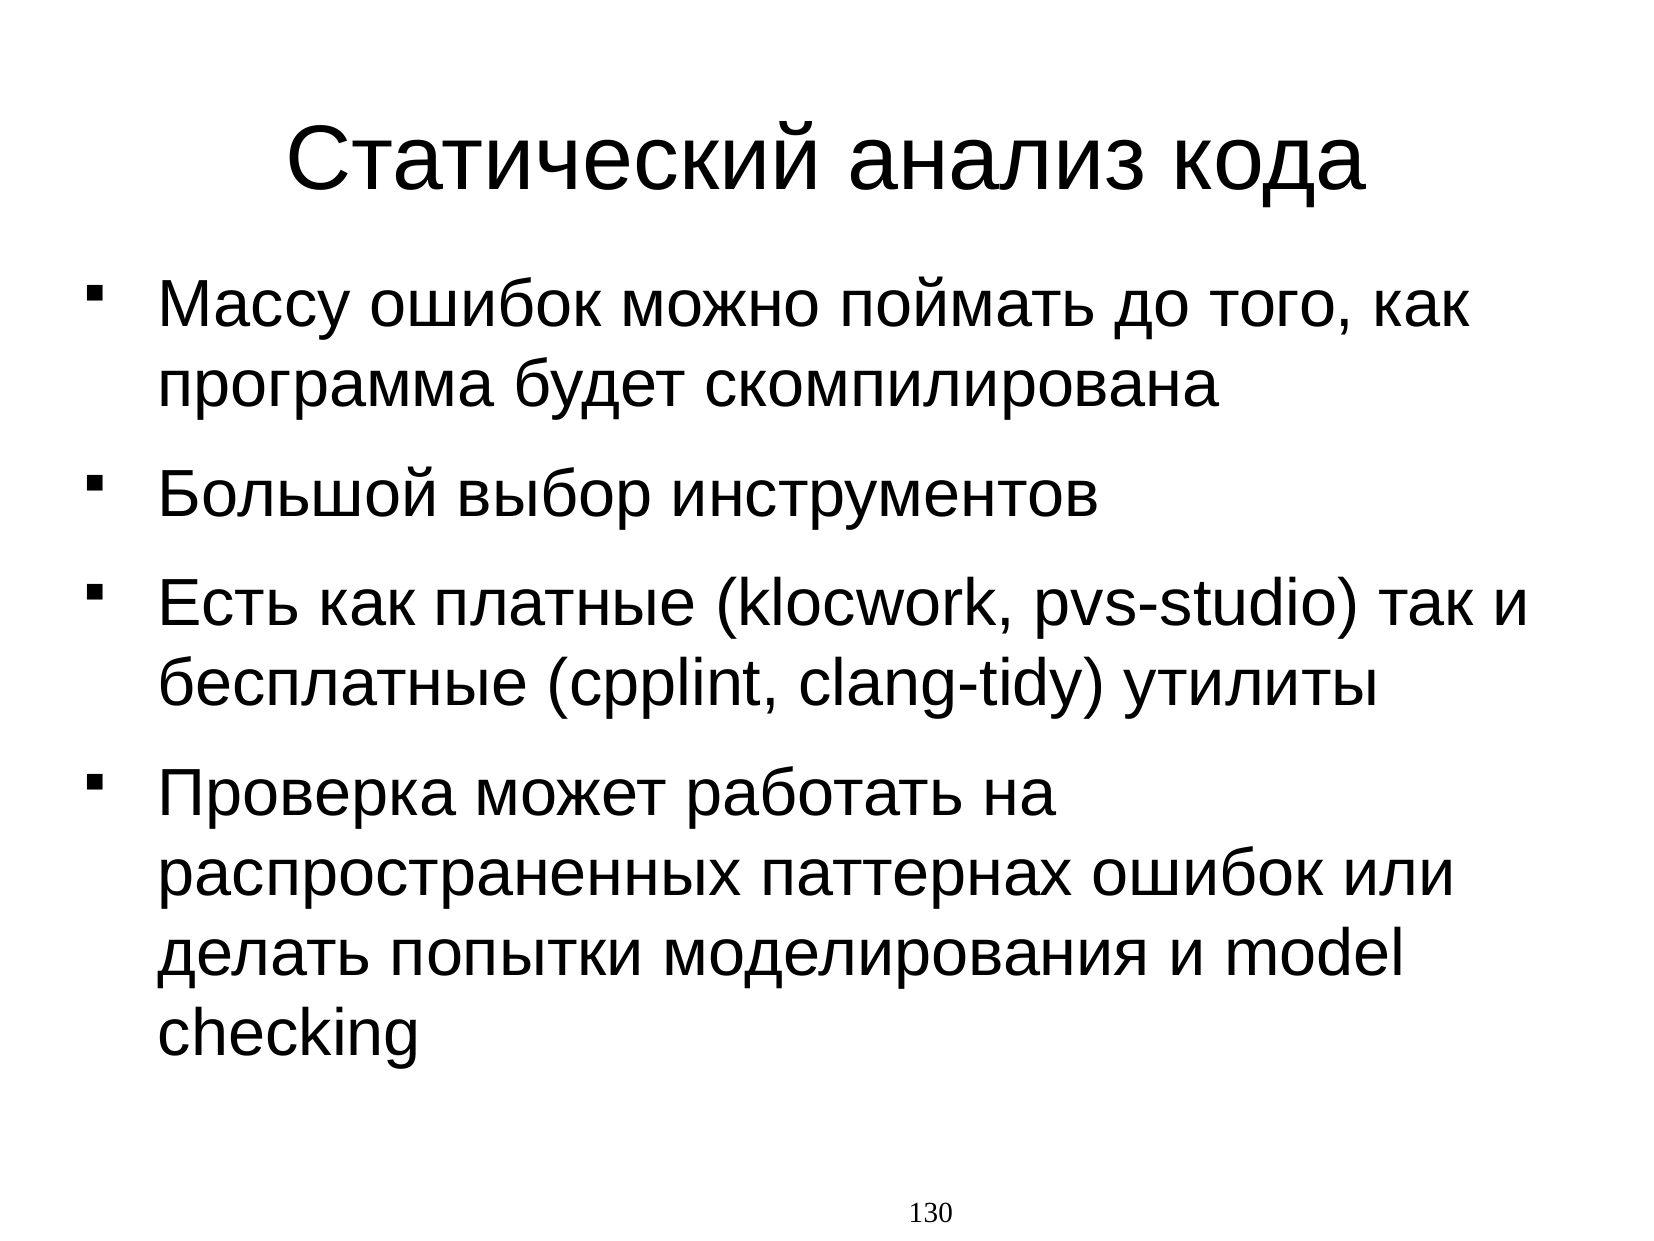

Статический анализ кода
Массу ошибок можно поймать до того, как программа будет скомпилирована
Большой выбор инструментов
Есть как платные (klocwork, pvs-studio) так и бесплатные (cpplint, clang-tidy) утилиты
Проверка может работать на распространенных паттернах ошибок или делать попытки моделирования и model checking
130